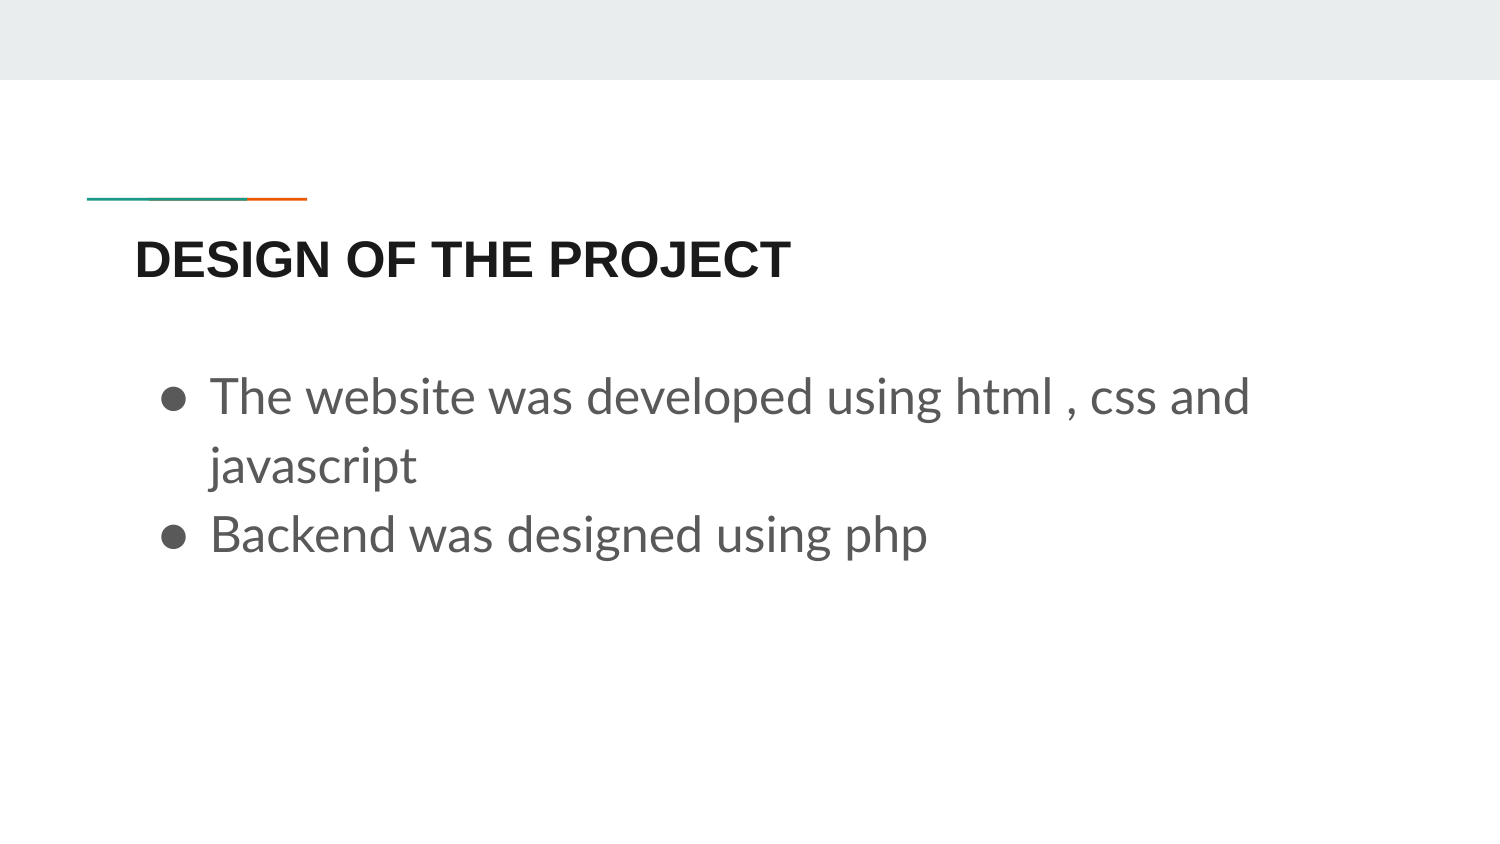

# DESIGN OF THE PROJECT
The website was developed using html , css and javascript
Backend was designed using php